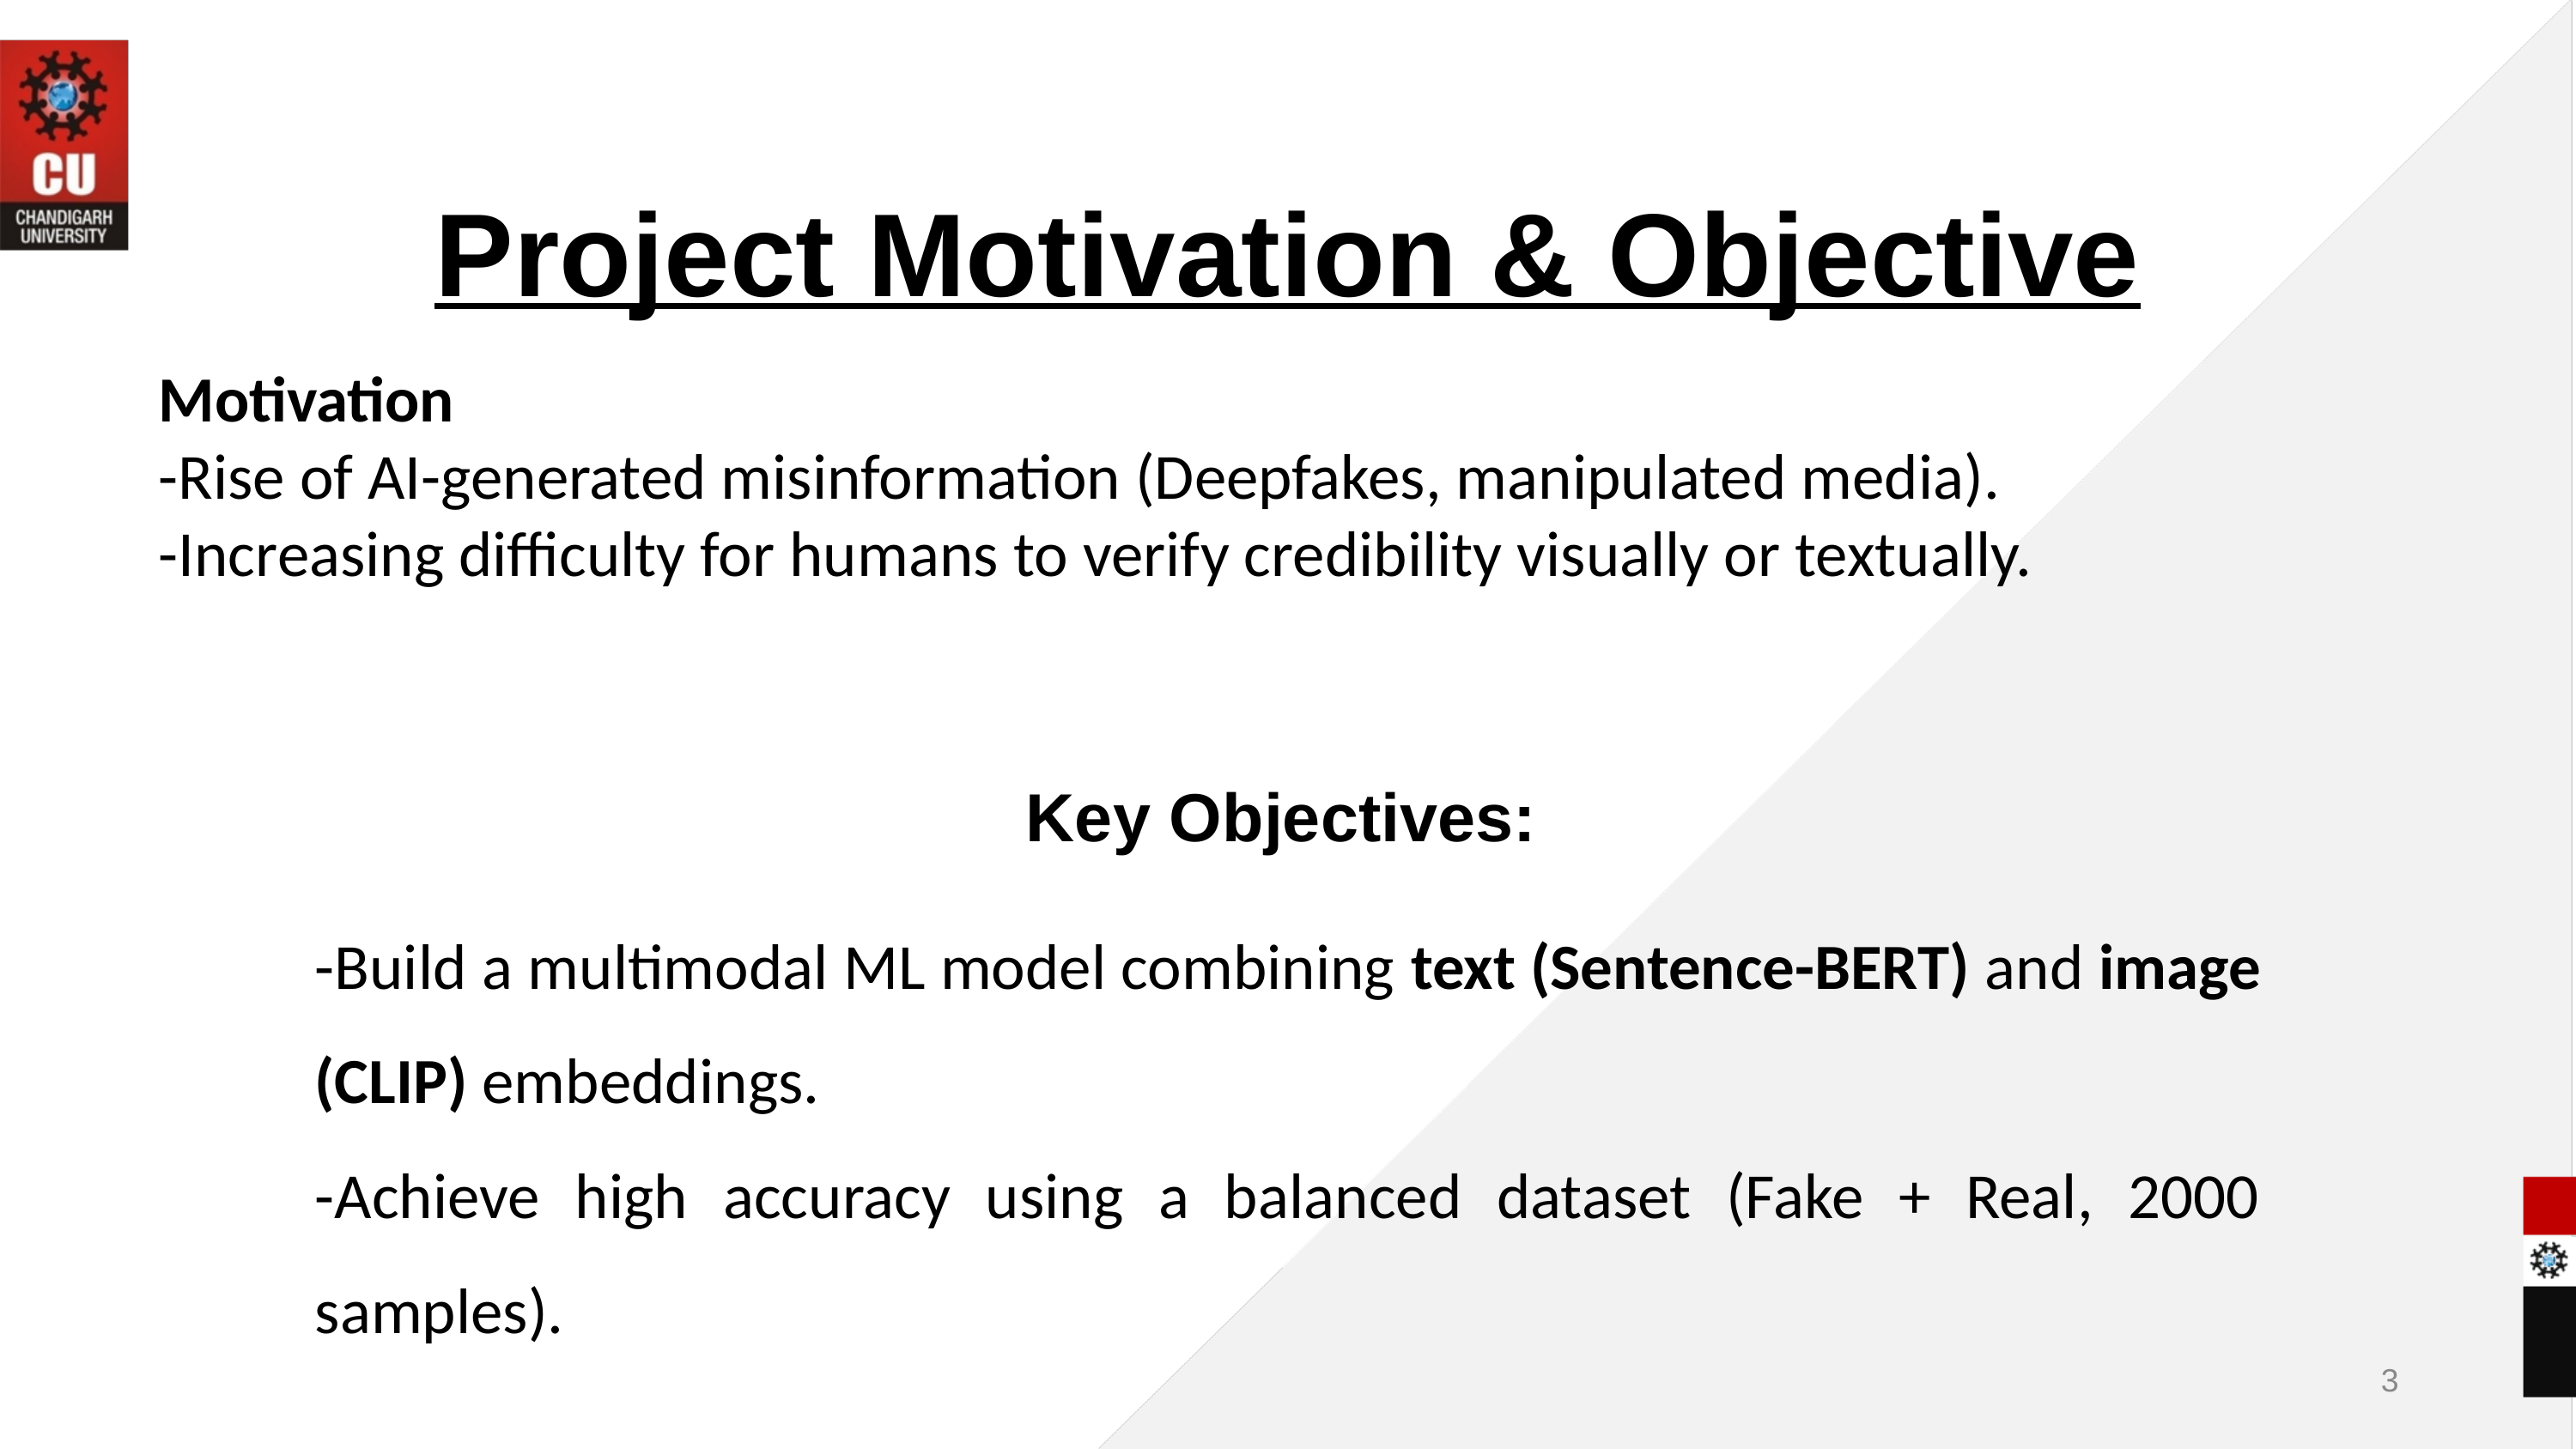

Project Motivation & Objective
Motivation
-Rise of AI-generated misinformation (Deepfakes, manipulated media).
-Increasing difficulty for humans to verify credibility visually or textually.
Key Objectives:
-Build a multimodal ML model combining text (Sentence-BERT) and image (CLIP) embeddings.
-Achieve high accuracy using a balanced dataset (Fake + Real, 2000 samples).

3